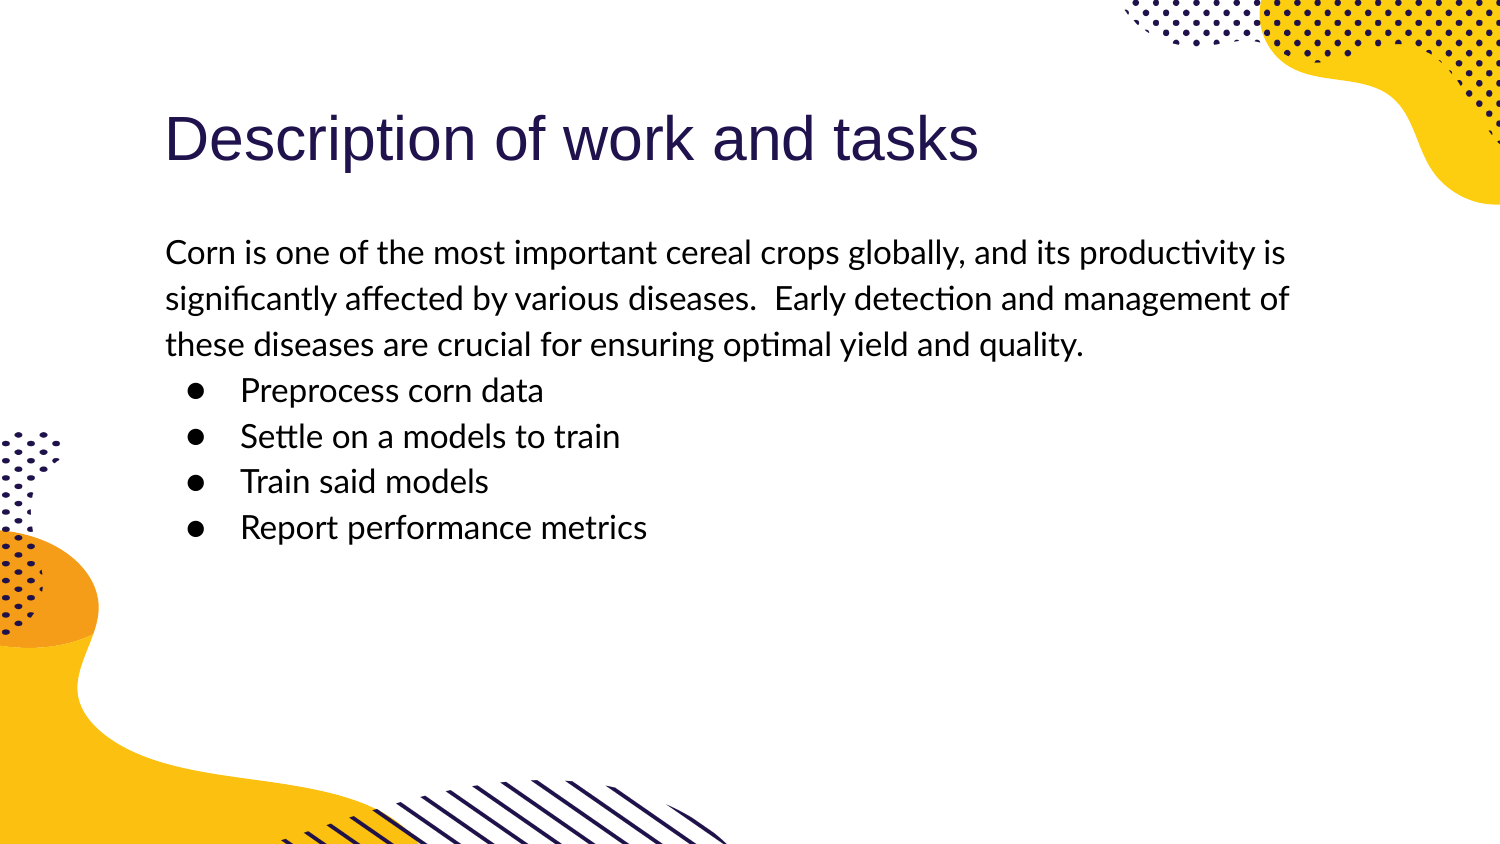

# Description of work and tasks
Corn is one of the most important cereal crops globally, and its productivity is significantly affected by various diseases.  Early detection and management of these diseases are crucial for ensuring optimal yield and quality.
Preprocess corn data
Settle on a models to train
Train said models
Report performance metrics